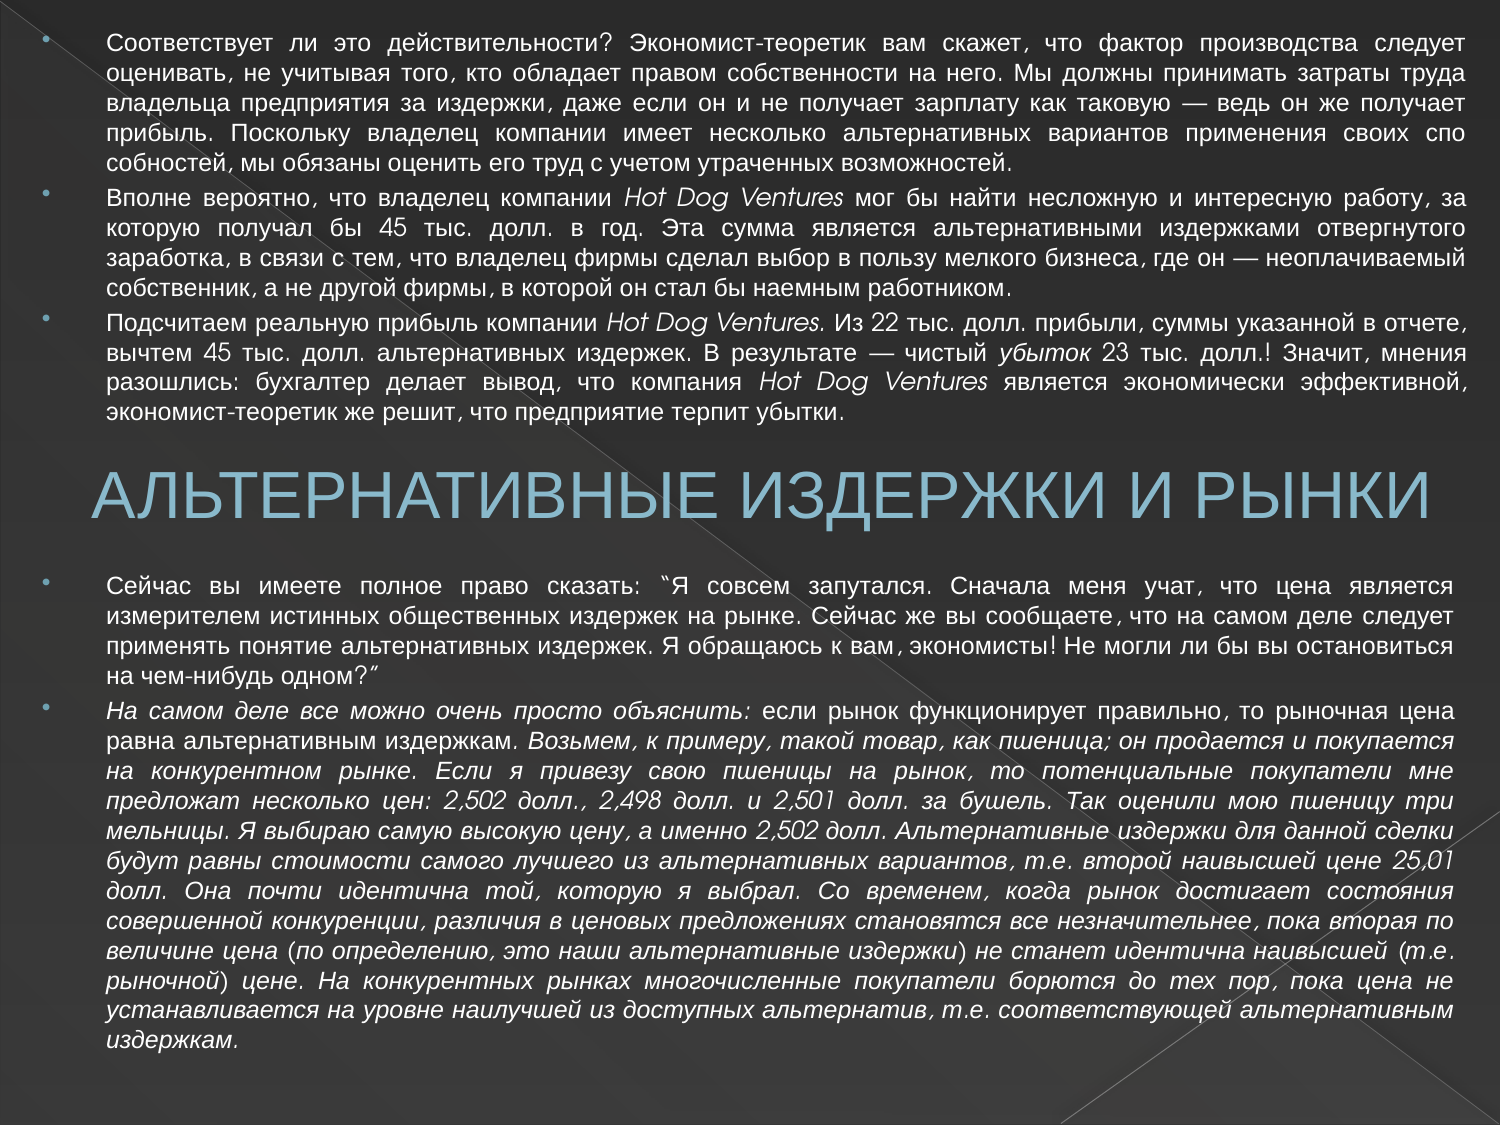

Соответствует ли это действительности? Экономист-теоретик вам скажет, что фактор производства следует оценивать, не учитывая того, кто обладает правом собственности на него. Мы должны принимать затраты труда владельца предприятия за издержки, даже если он и не получает зарплату как таковую — ведь он же получает прибыль. Поскольку владелец компании имеет несколько альтернативных вариантов применения своих спо­собностей, мы обязаны оценить его труд с учетом утраченных возможностей.
Вполне вероятно, что владелец компании Hot Dog Ventures мог бы найти несложную и интересную работу, за которую получал бы 45 тыс. долл. в год. Эта сумма является аль­тернативными издержками отвергнутого заработка, в связи с тем, что владелец фирмы сделал выбор в пользу мелкого бизнеса, где он — неоплачиваемый собственник, а не дру­гой фирмы, в которой он стал бы наемным работником.
Подсчитаем реальную прибыль компании Hot Dog Ventures. Из 22 тыс. долл. прибыли, суммы указанной в отчете, вычтем 45 тыс. долл. альтернативных издержек. В результа­те — чистый убыток 23 тыс. долл.! Значит, мнения разошлись: бухгалтер делает вывод, что компания Hot Dog Ventures является экономически эффективной, экономист-теоретик же решит, что предприятие терпит убытки.
# АЛЬТЕРНАТИВНЫЕ ИЗДЕРЖКИ И РЫНКИ
Сейчас вы имеете полное право сказать: “Я совсем запутался. Сначала меня учат, что цена является измерителем истинных общественных издержек на рынке. Сейчас же вы со­общаете, что на самом деле следует применять понятие альтернативных издержек. Я обра­щаюсь к вам, экономисты! Не могли ли бы вы остановиться на чем-нибудь одном?”
На самом деле все можно очень просто объяснить: если рынок функционирует пра­вильно, то рыночная цена равна альтернативным издержкам. Возьмем, к примеру, такой товар, как пшеница; он продается и покупается на конкурентном рынке. Если я привезу свою пшеницы на рынок, то потенциальные покупатели мне предложат несколько цен: 2,502 долл., 2,498 долл. и 2,501 долл. за бушель. Так оценили мою пшеницу три мельни­цы. Я выбираю самую высокую цену, а именно 2,502 долл. Альтернативные издержки для данной сделки будут равны стоимости самого лучшего из альтернативных вариантов, т.е. второй наивысшей цене 25,01 долл. Она почти идентична той, которую я выбрал. Со временем, когда рынок достигает состояния совершенной конкуренции, различия в ценовых предложениях становятся все незначительнее, пока вторая по величине цена (по определению, это наши альтернативные издержки) не станет идентична наи­высшей (т.е. рыночной) цене. На конкурентных рынках многочисленные покупатели борются до тех пор, пока цена не устанавливается на уровне наилучшей из доступных альтернатив, т.е. соответствующей альтернативным издержкам.